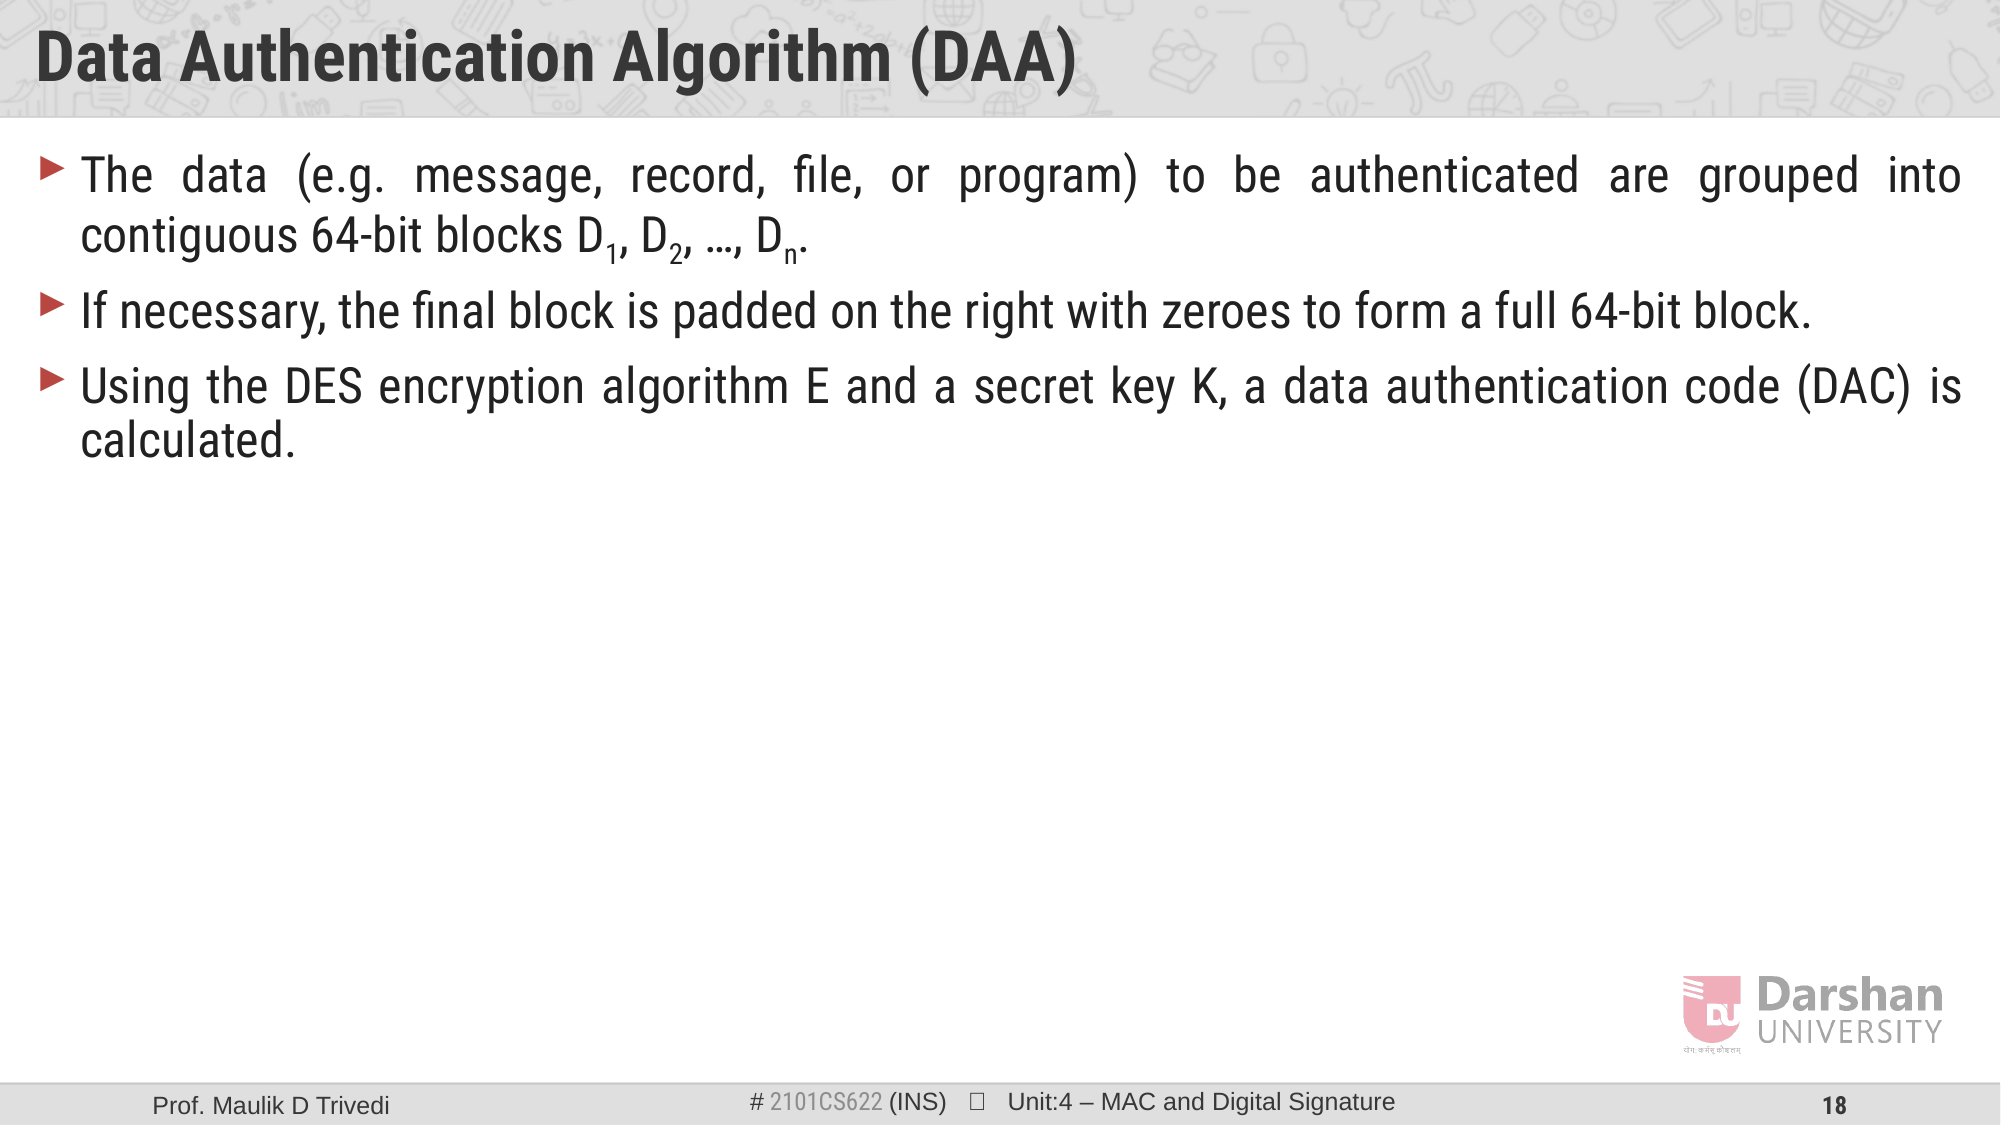

# Data Authentication Algorithm (DAA)
The data (e.g. message, record, file, or program) to be authenticated are grouped into contiguous 64-bit blocks D1, D2, …, Dn.
If necessary, the final block is padded on the right with zeroes to form a full 64-bit block.
Using the DES encryption algorithm E and a secret key K, a data authentication code (DAC) is calculated.